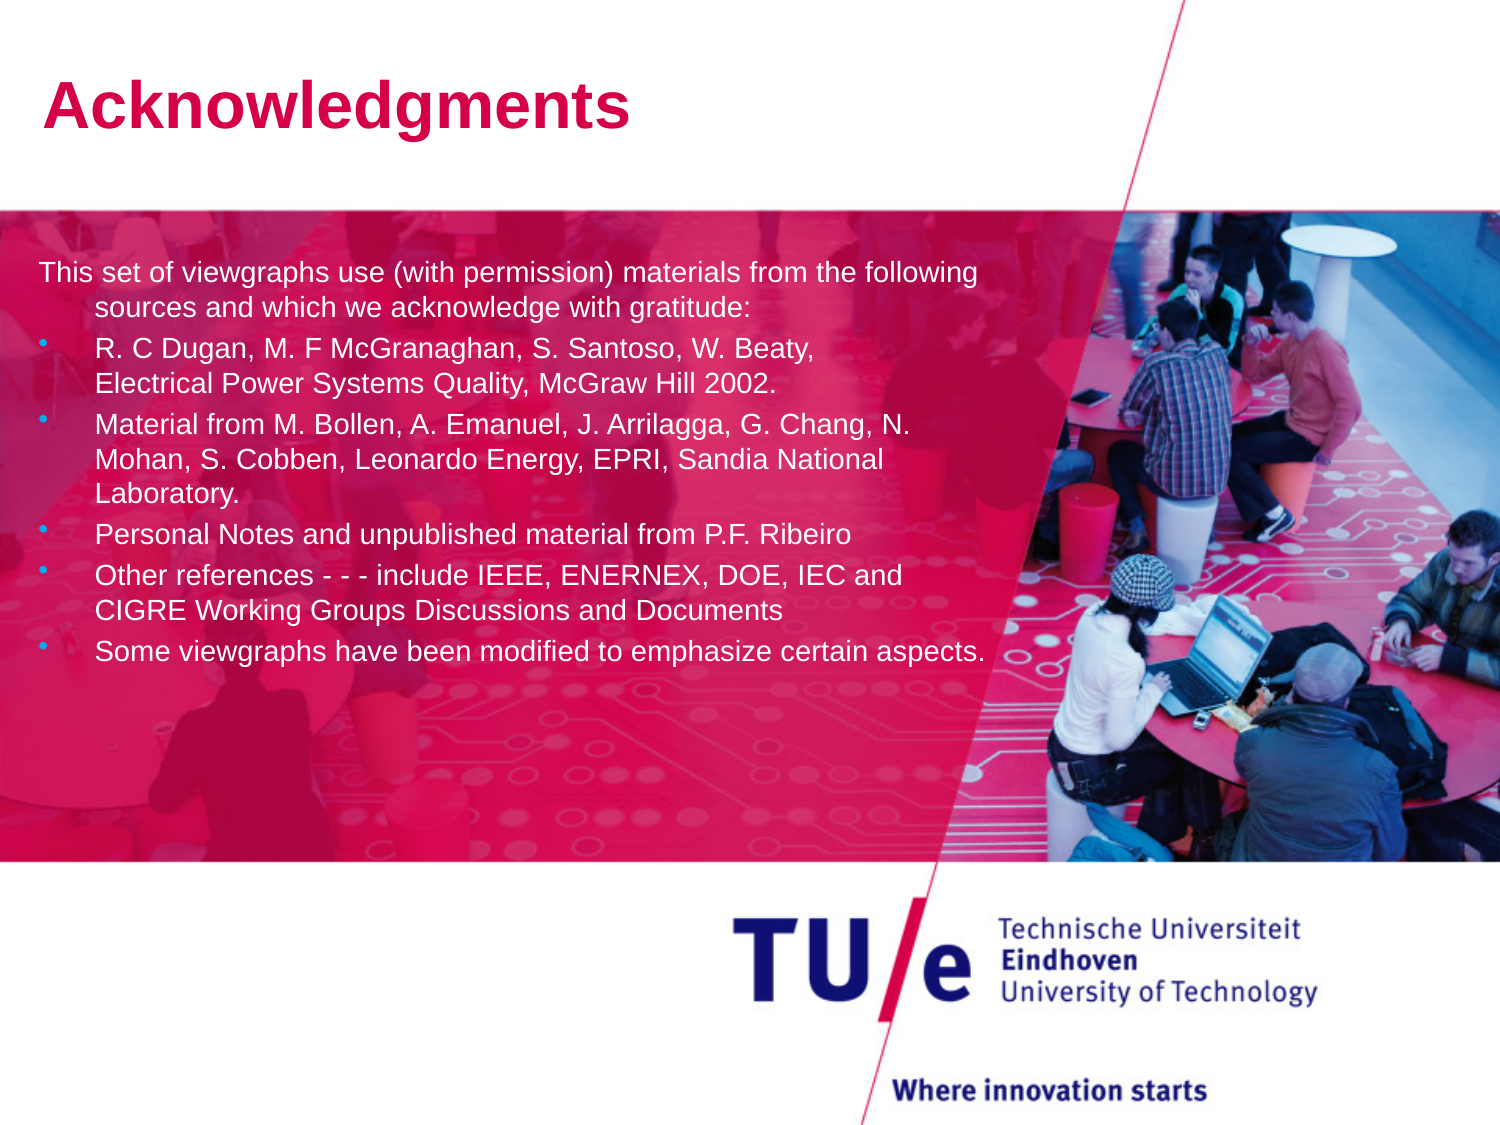

Acknowledgments
This set of viewgraphs use (with permission) materials from the following sources and which we acknowledge with gratitude:
R. C Dugan, M. F McGranaghan, S. Santoso, W. Beaty,
Electrical Power Systems Quality, McGraw Hill 2002.
Material from M. Bollen, A. Emanuel, J. Arrilagga, G. Chang, N. Mohan, S. Cobben, Leonardo Energy, EPRI, Sandia National Laboratory.
Personal Notes and unpublished material from P.F. Ribeiro
Other references - - - include IEEE, ENERNEX, DOE, IEC and CIGRE Working Groups Discussions and Documents
Some viewgraphs have been modified to emphasize certain aspects.